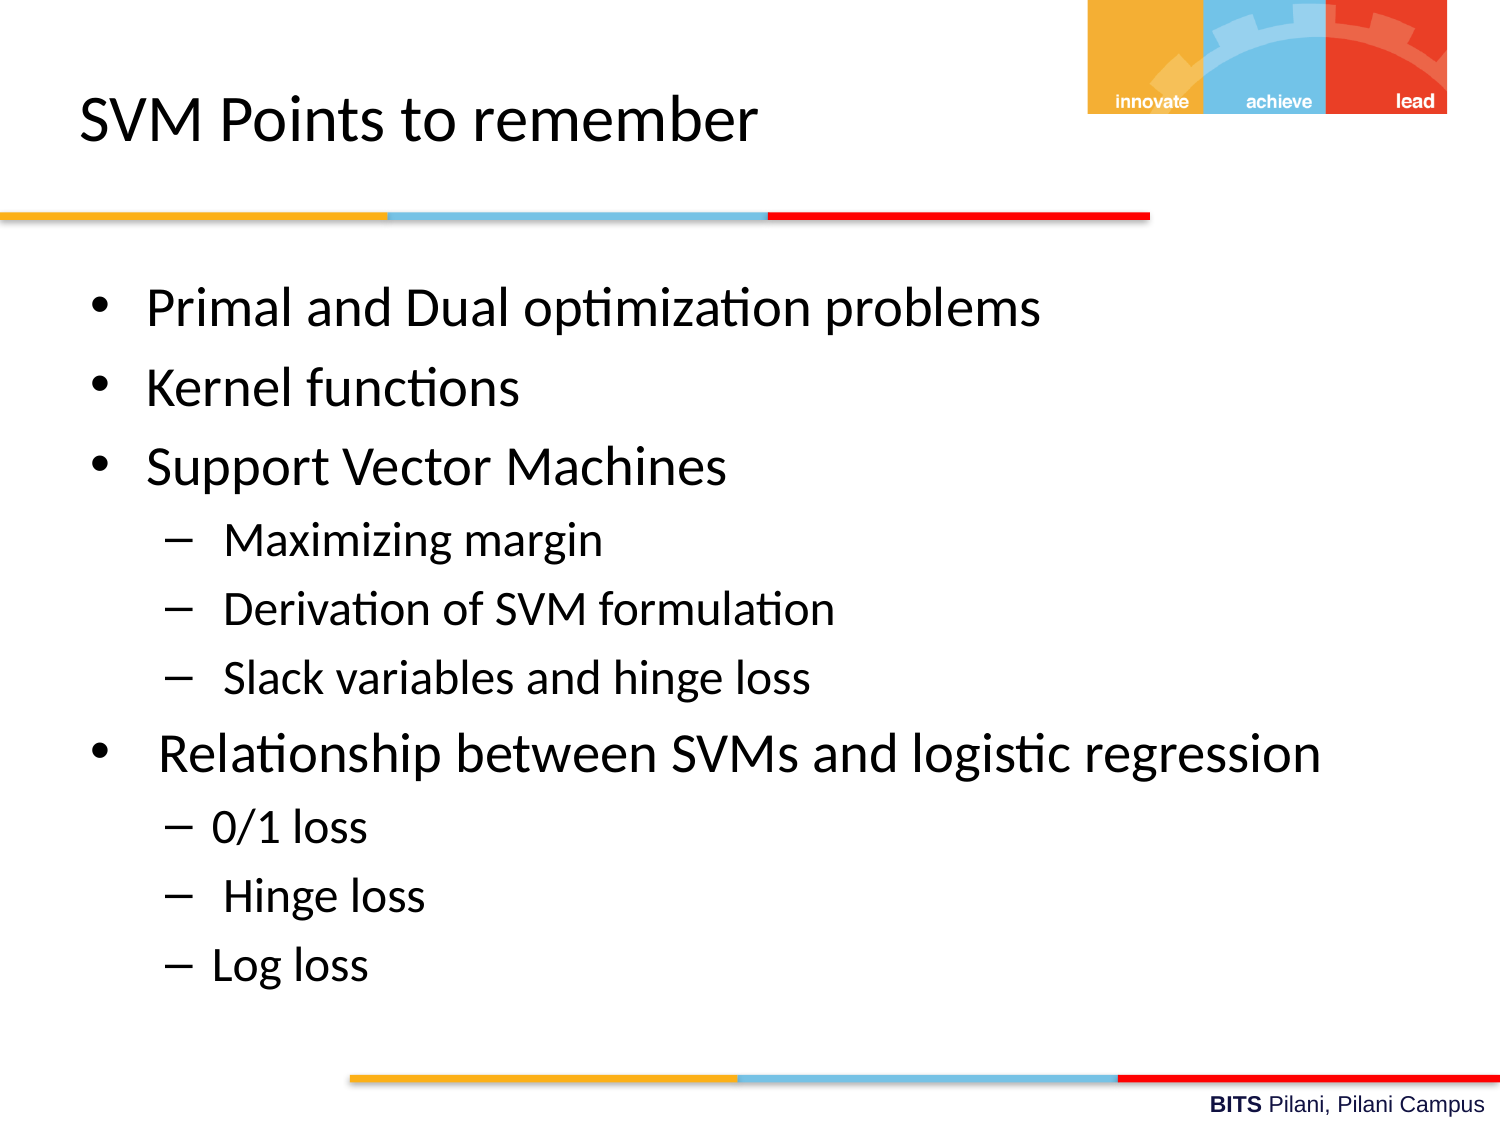

# SVM Points to remember
Primal and Dual optimization problems
Kernel functions
Support Vector Machines
 Maximizing margin
 Derivation of SVM formulation
 Slack variables and hinge loss
 Relationship between SVMs and logistic regression
0/1 loss
 Hinge loss
Log loss